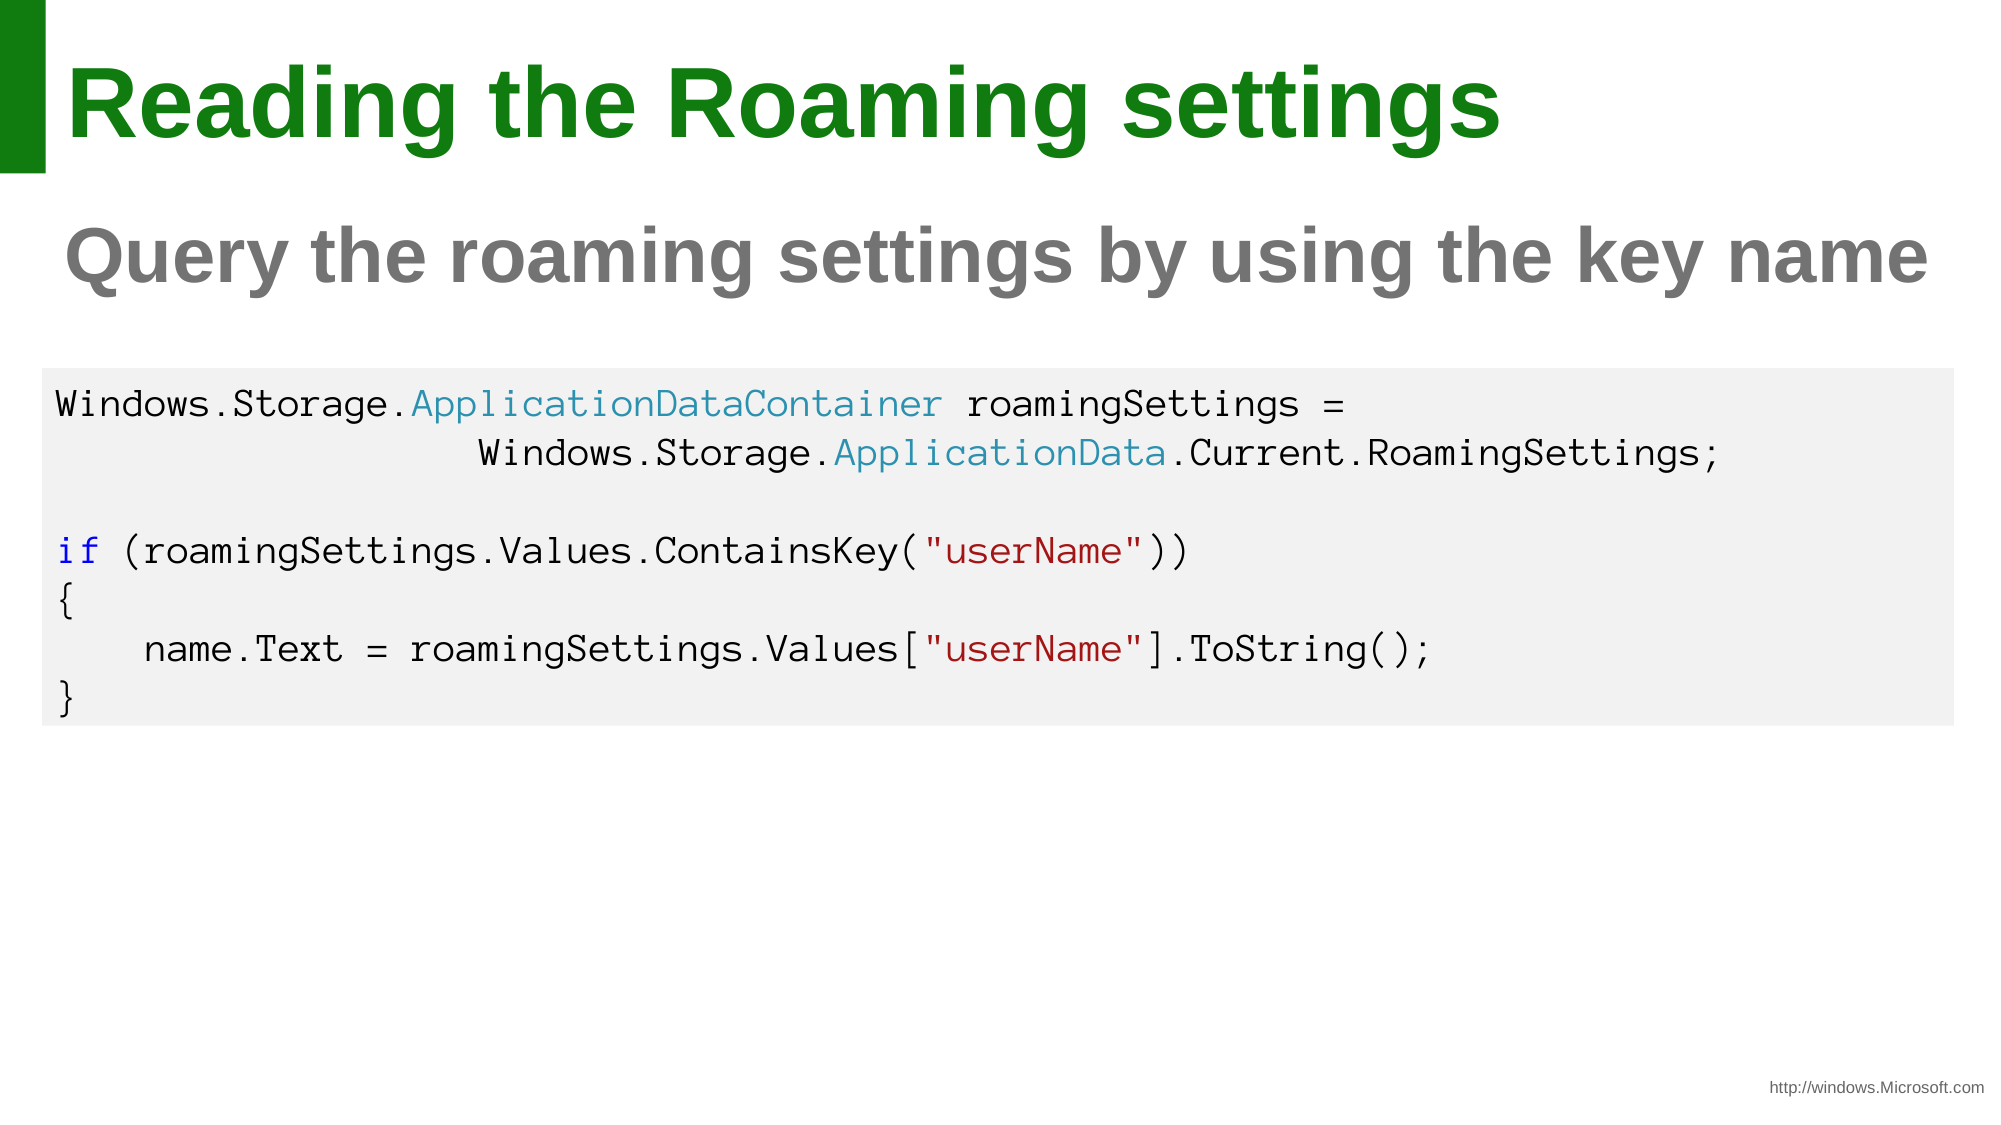

16
# Reading the Roaming settings
Query the roaming settings by using the key name

Windows.Storage.ApplicationDataContainer roamingSettings =
                   Windows.Storage.ApplicationData.Current.RoamingSettings;

if (roamingSettings.Values.ContainsKey("userName"))
{
    name.Text = roamingSettings.Values["userName"].ToString();
}